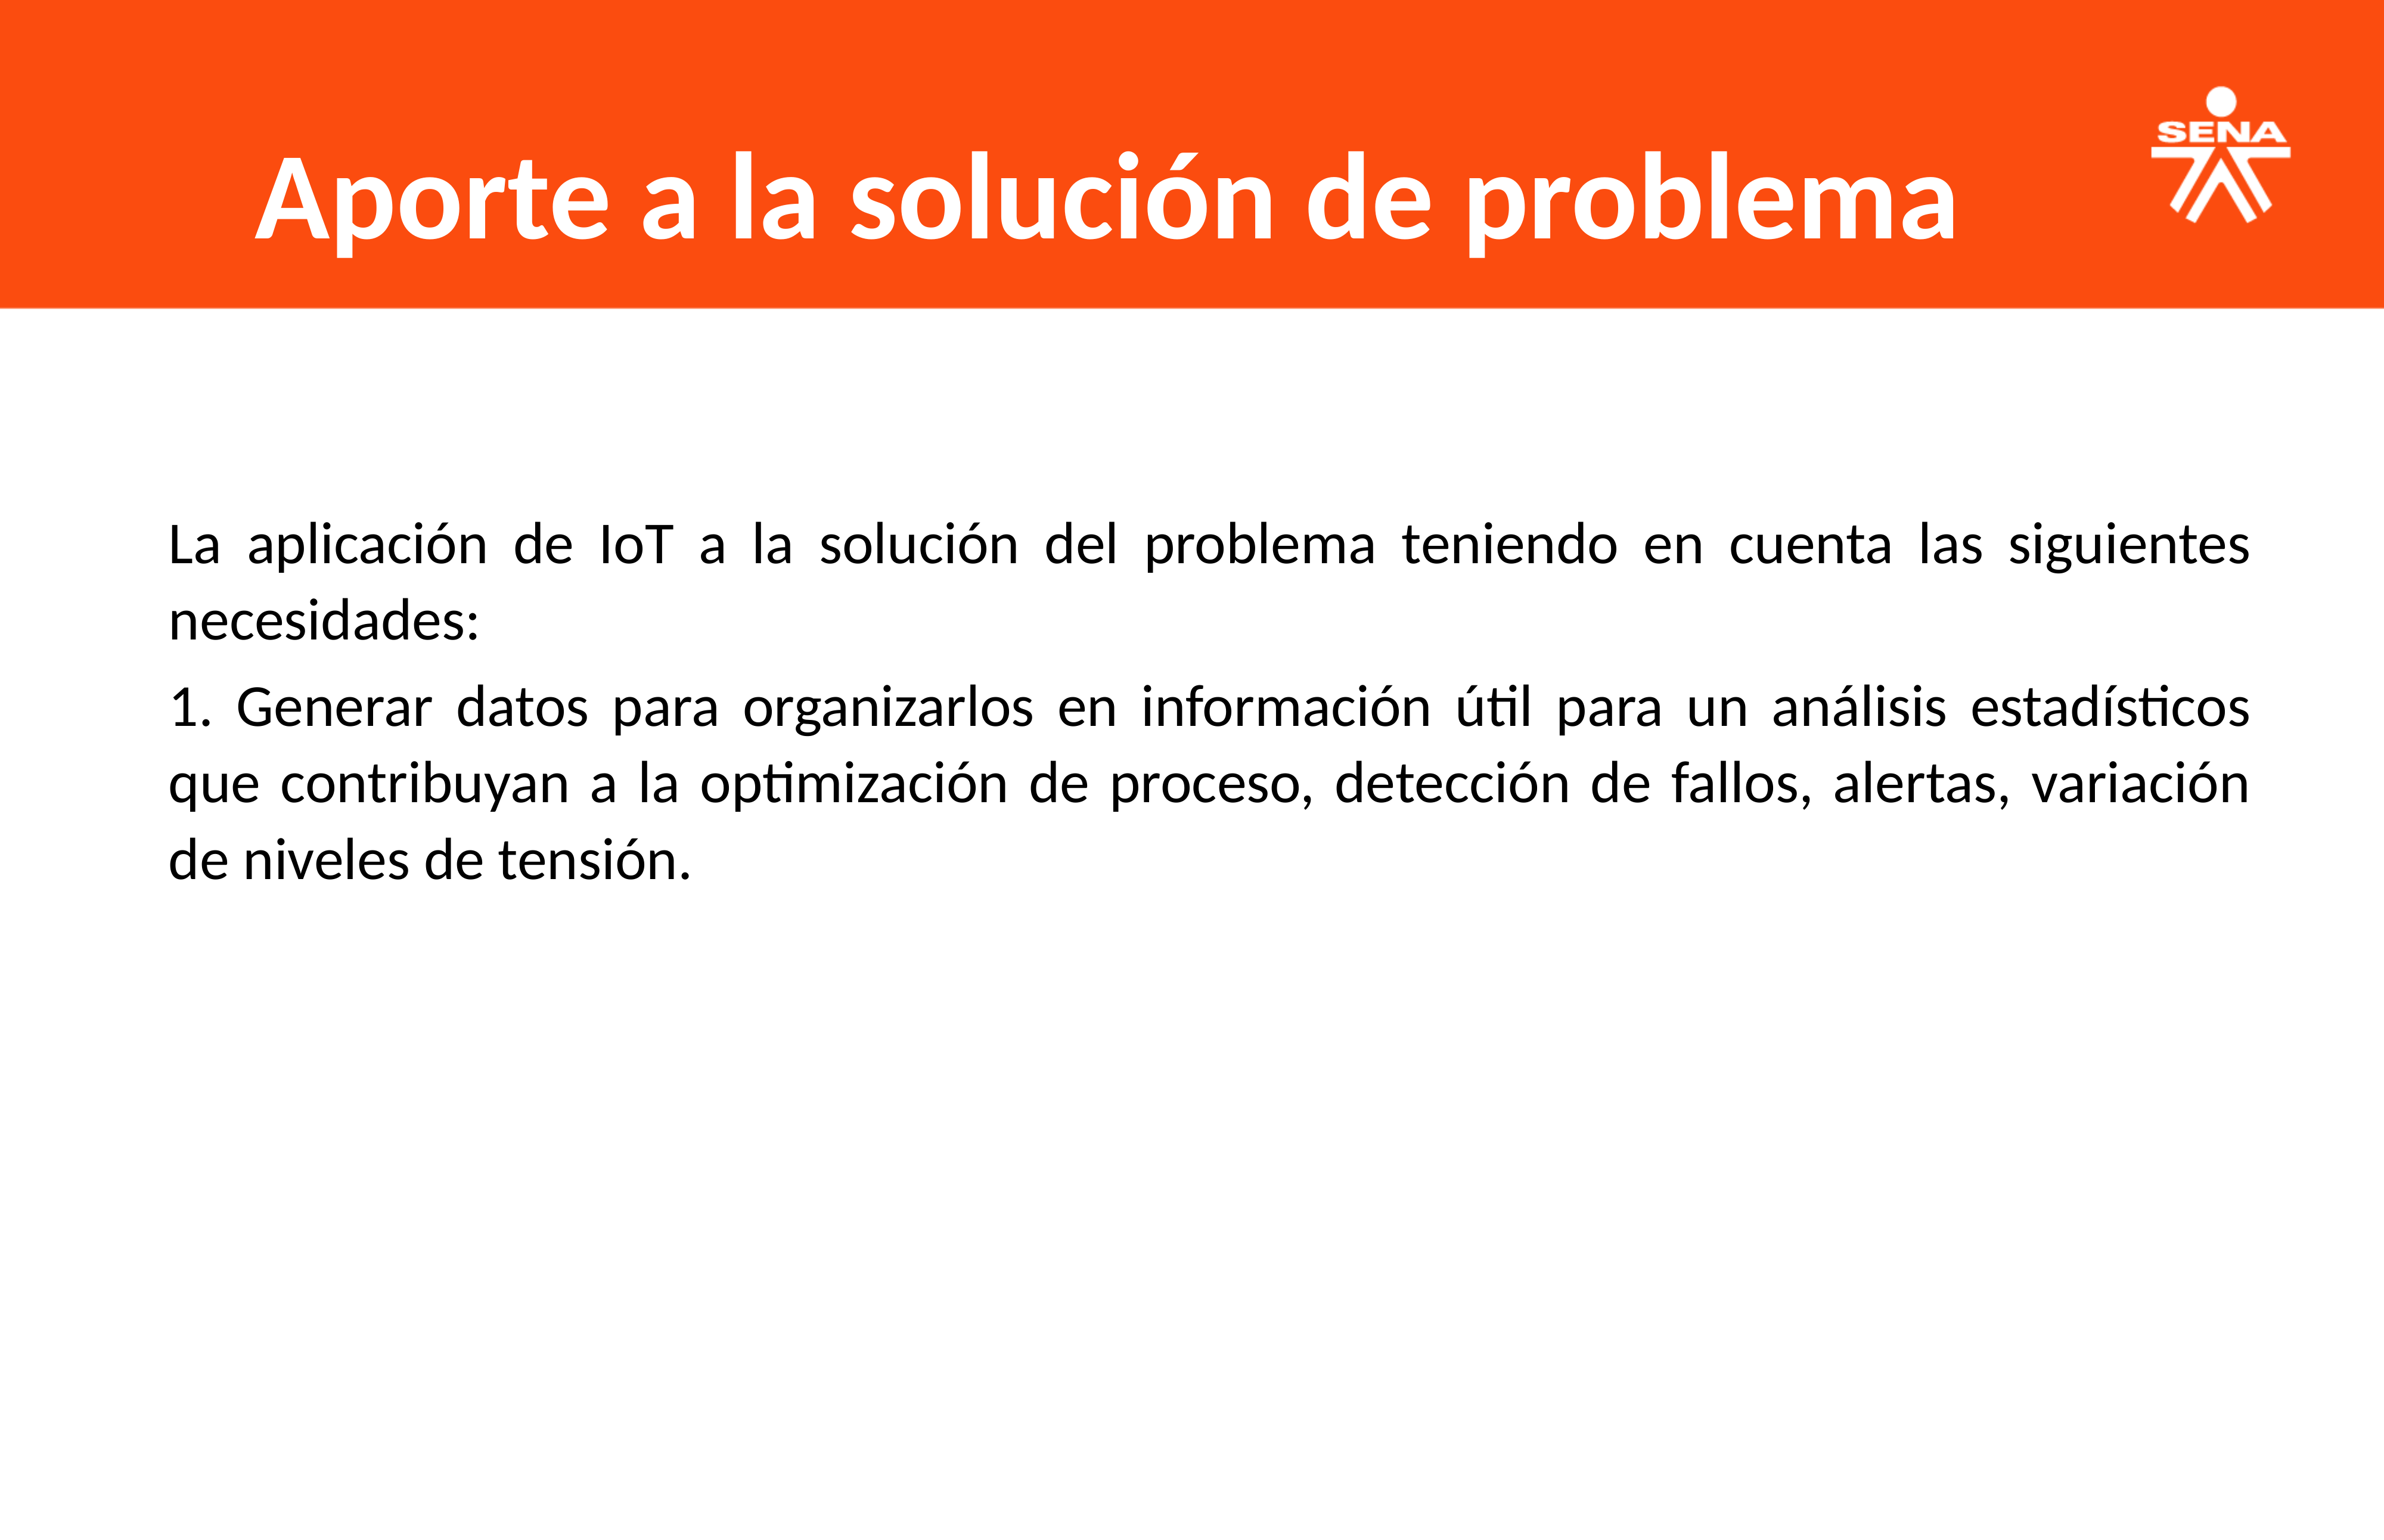

Aporte a la solución de problema
La aplicación de IoT a la solución del problema teniendo en cuenta las siguientes necesidades:
1. Generar datos para organizarlos en información útil para un análisis estadísticos que contribuyan a la optimización de proceso, detección de fallos, alertas, variación de niveles de tensión.